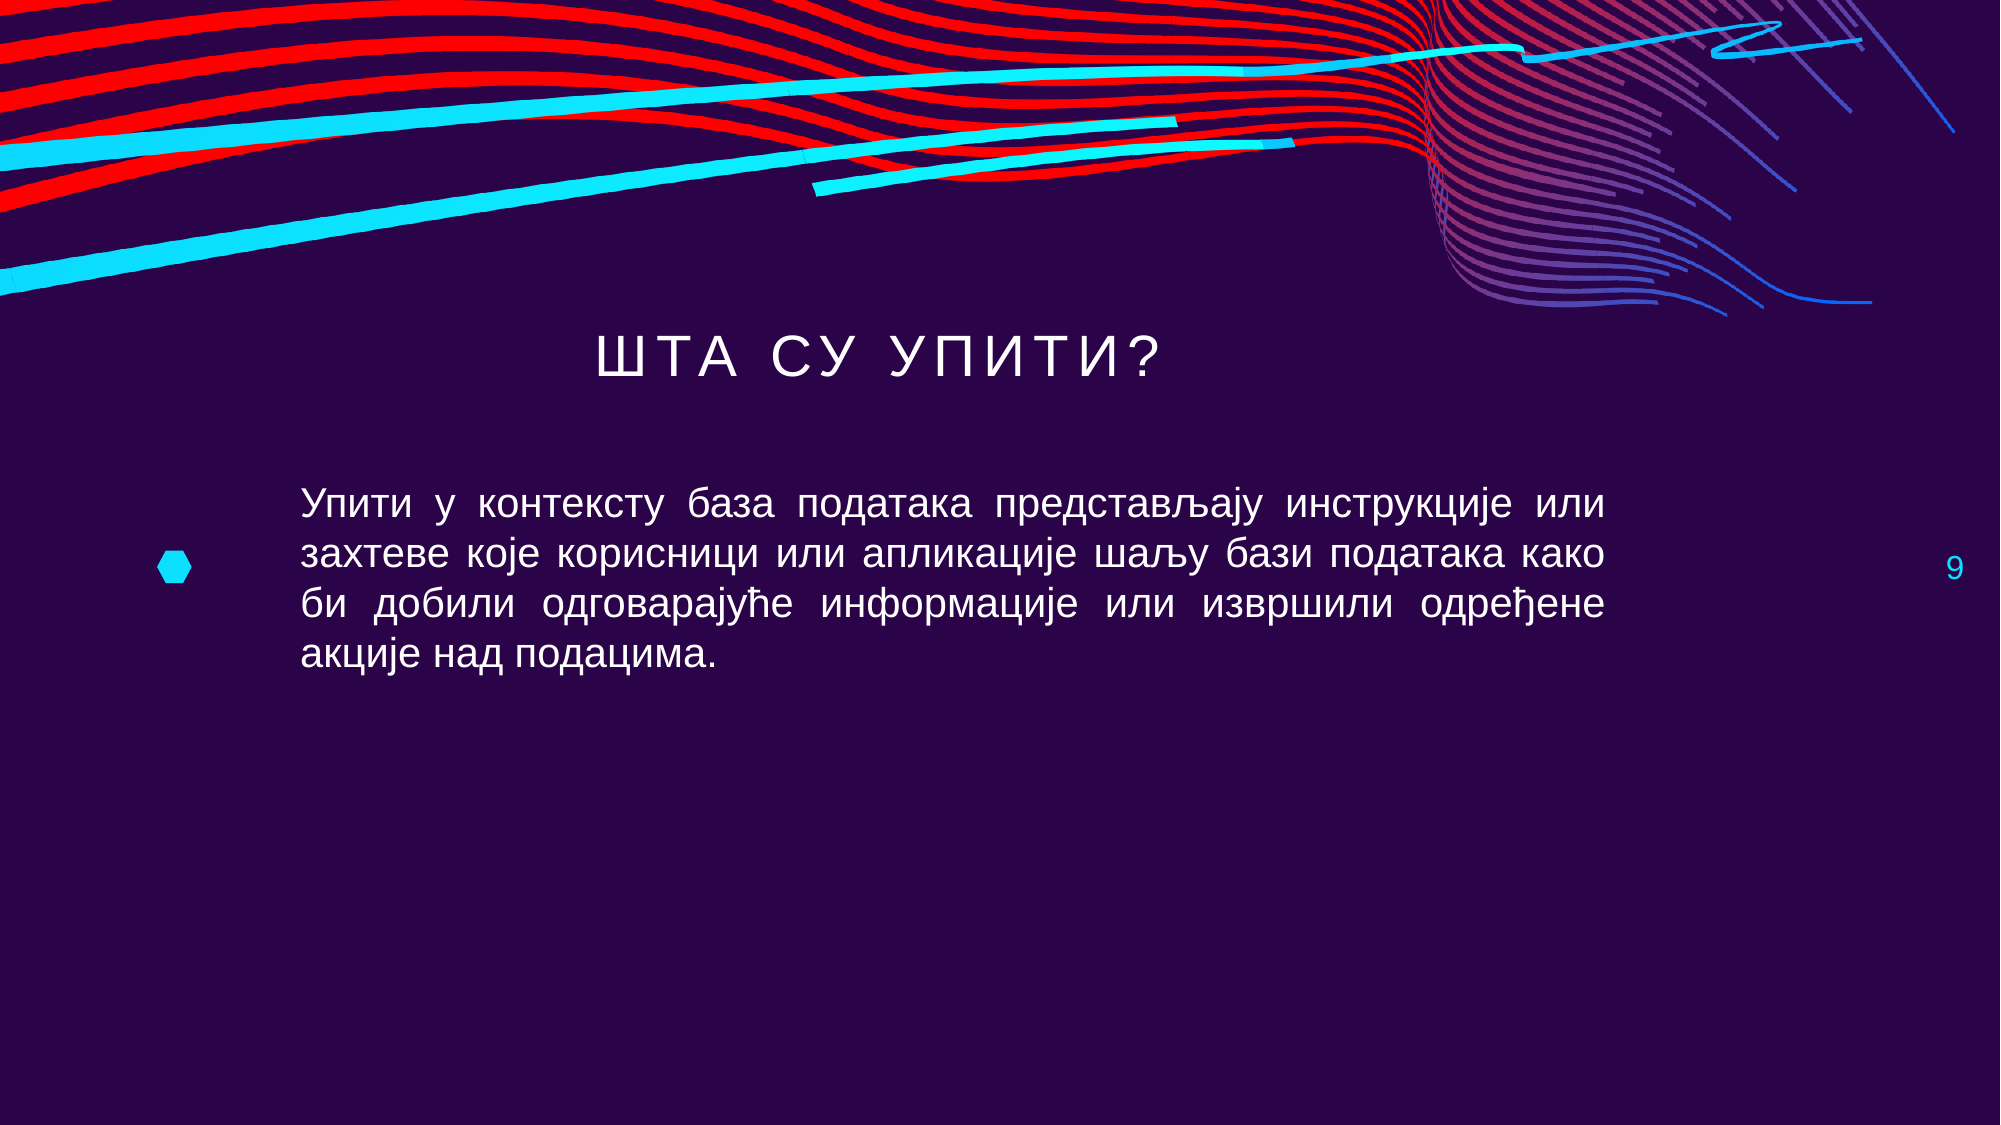

# Шта су упити?
Упити у контексту база података представљају инструкције или захтеве које корисници или апликације шаљу бази података како би добили одговарајуће информације или извршили одређене акције над подацима.
9